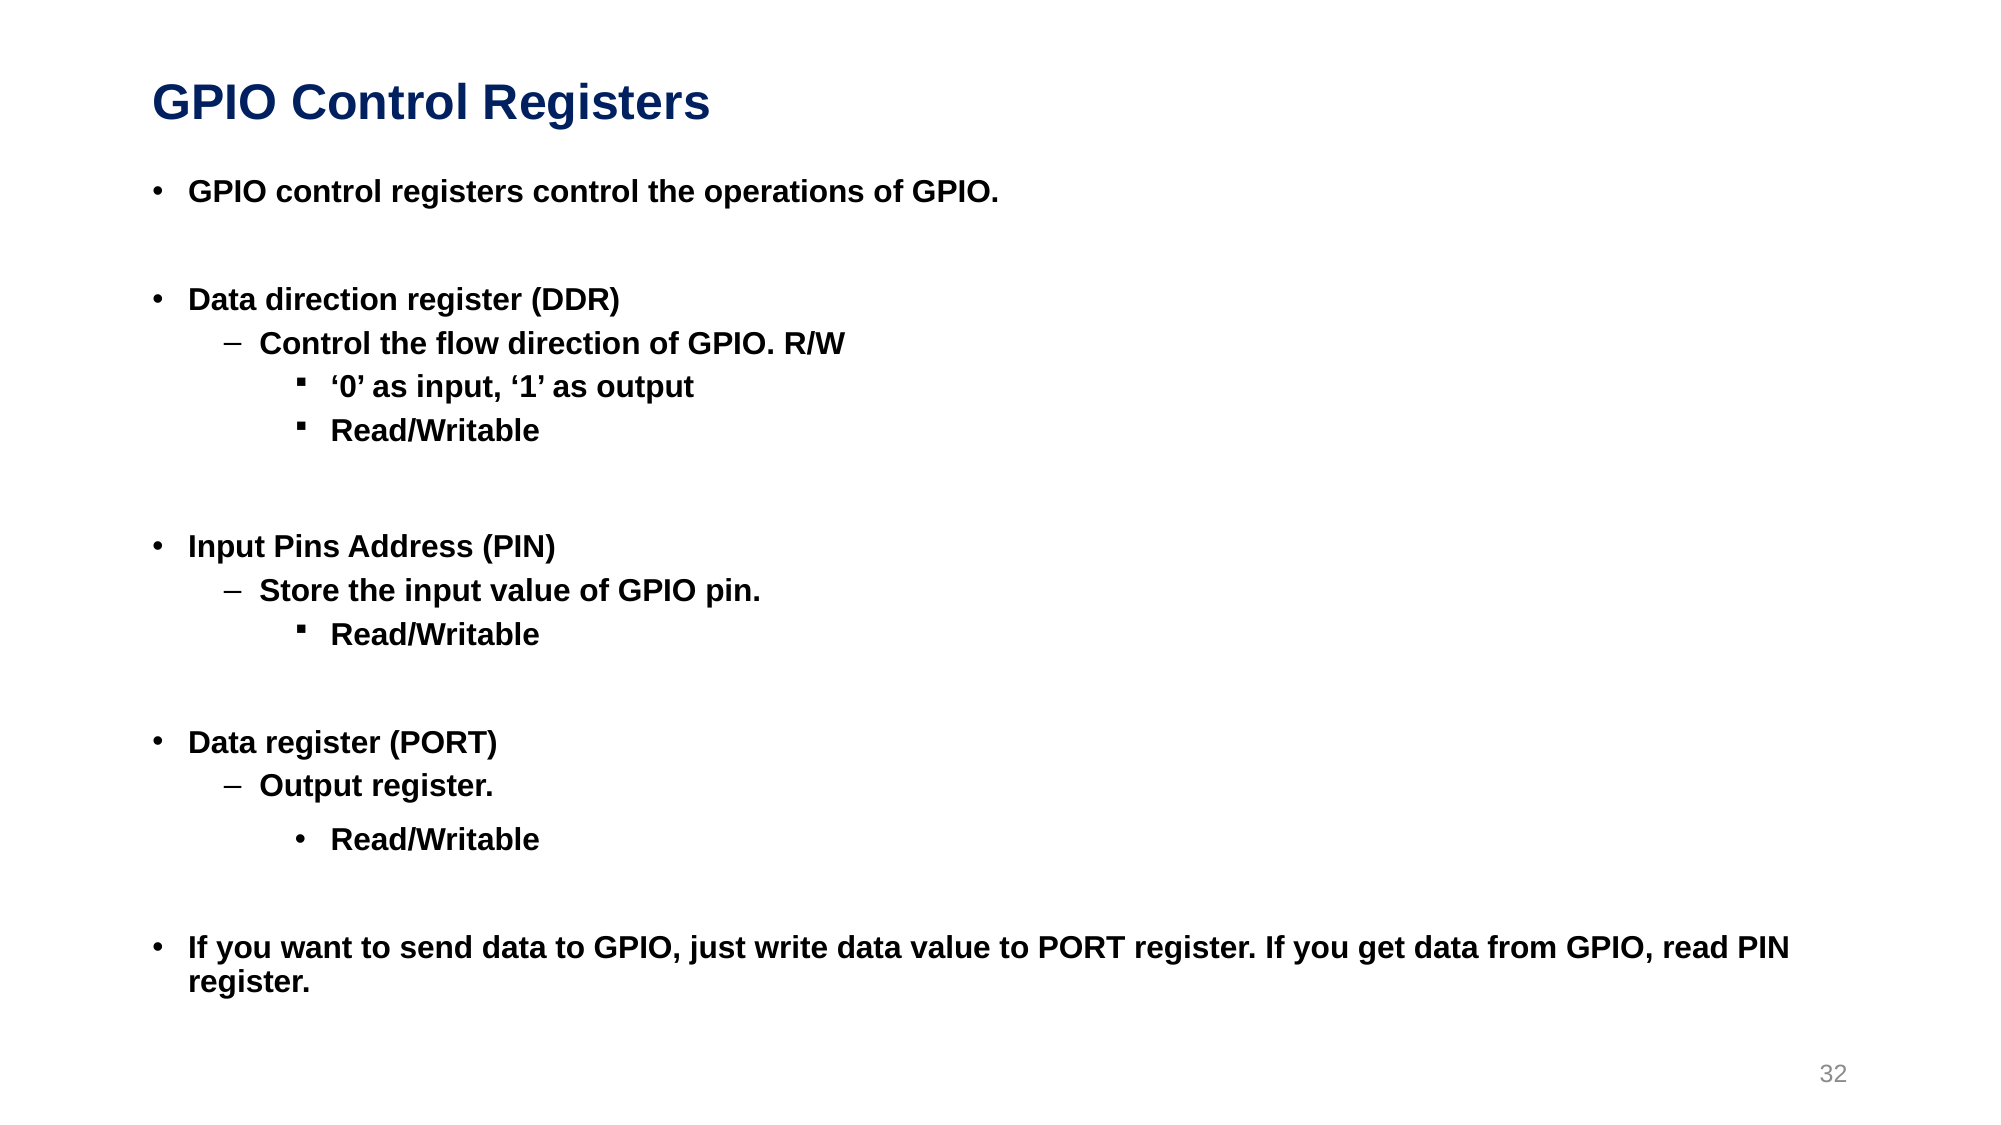

# GPIO Control Registers
GPIO control registers control the operations of GPIO.

Data direction register (DDR)
Control the flow direction of GPIO. R/W
‘0’ as input, ‘1’ as output
Read/Writable

Input Pins Address (PIN)
Store the input value of GPIO pin.
Read/Writable

Data register (PORT)
Output register.
Read/Writable

If you want to send data to GPIO, just write data value to PORT register. If you get data from GPIO, read PIN register.

32